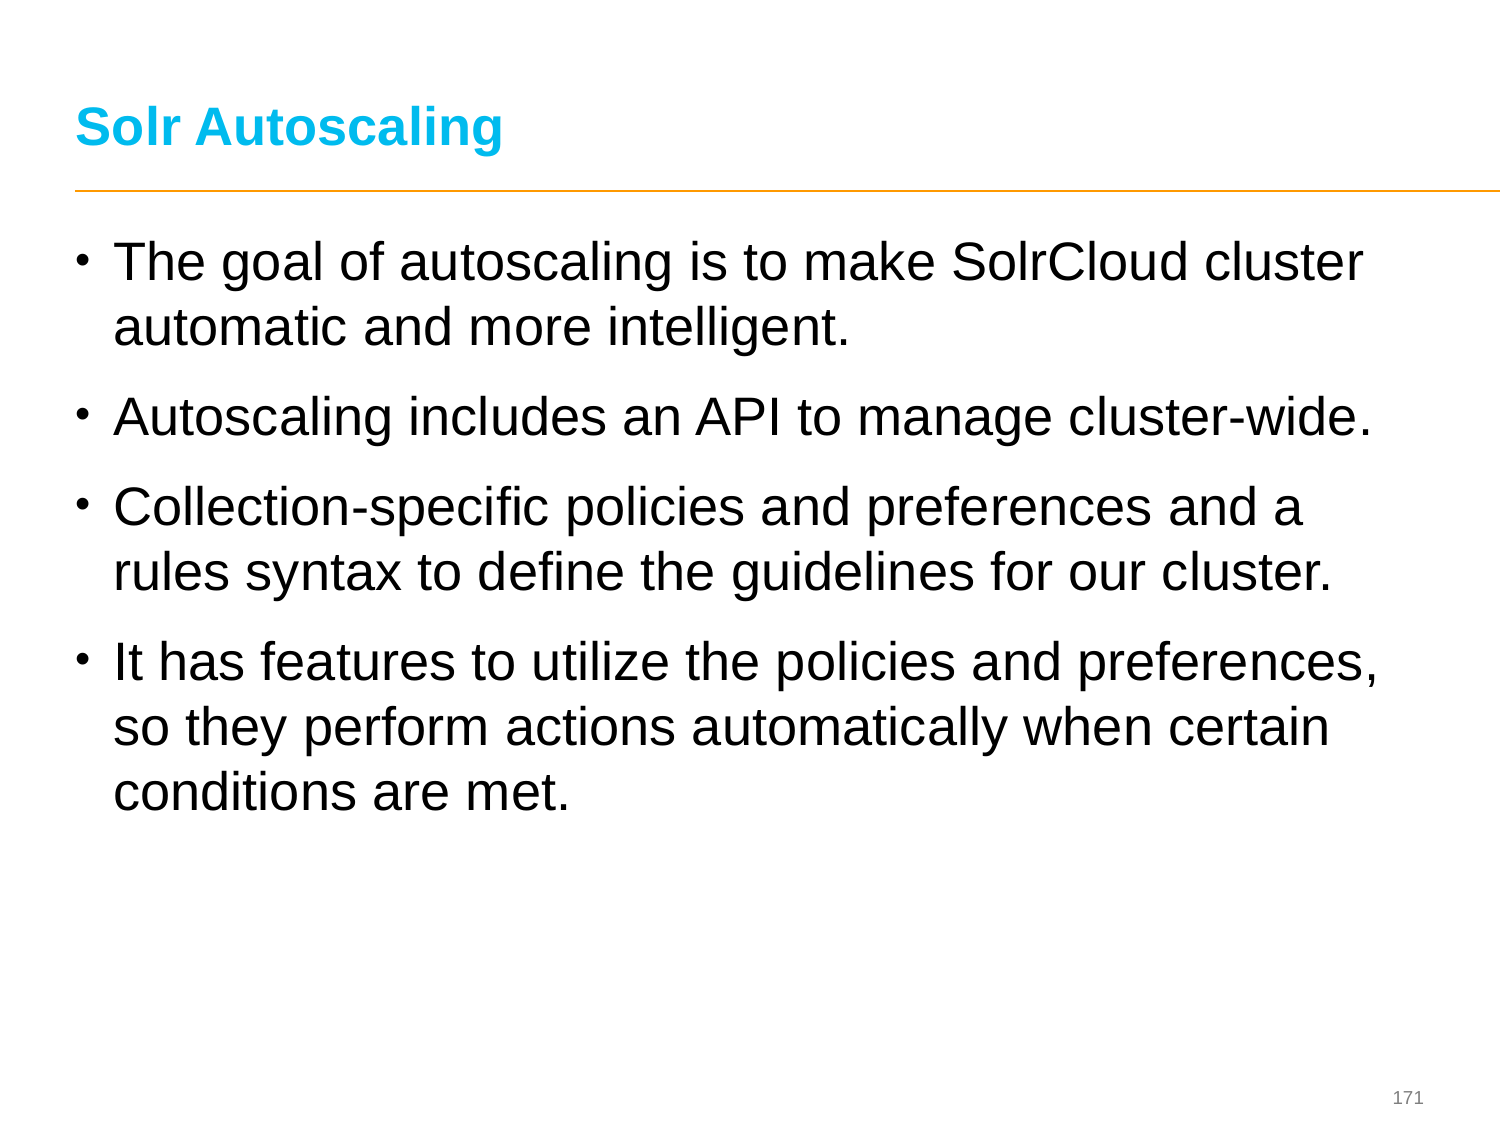

# Solr Autoscaling
The goal of autoscaling is to make SolrCloud cluster automatic and more intelligent.
Autoscaling includes an API to manage cluster-wide.
Collection-specific policies and preferences and a rules syntax to define the guidelines for our cluster.
It has features to utilize the policies and preferences, so they perform actions automatically when certain conditions are met.